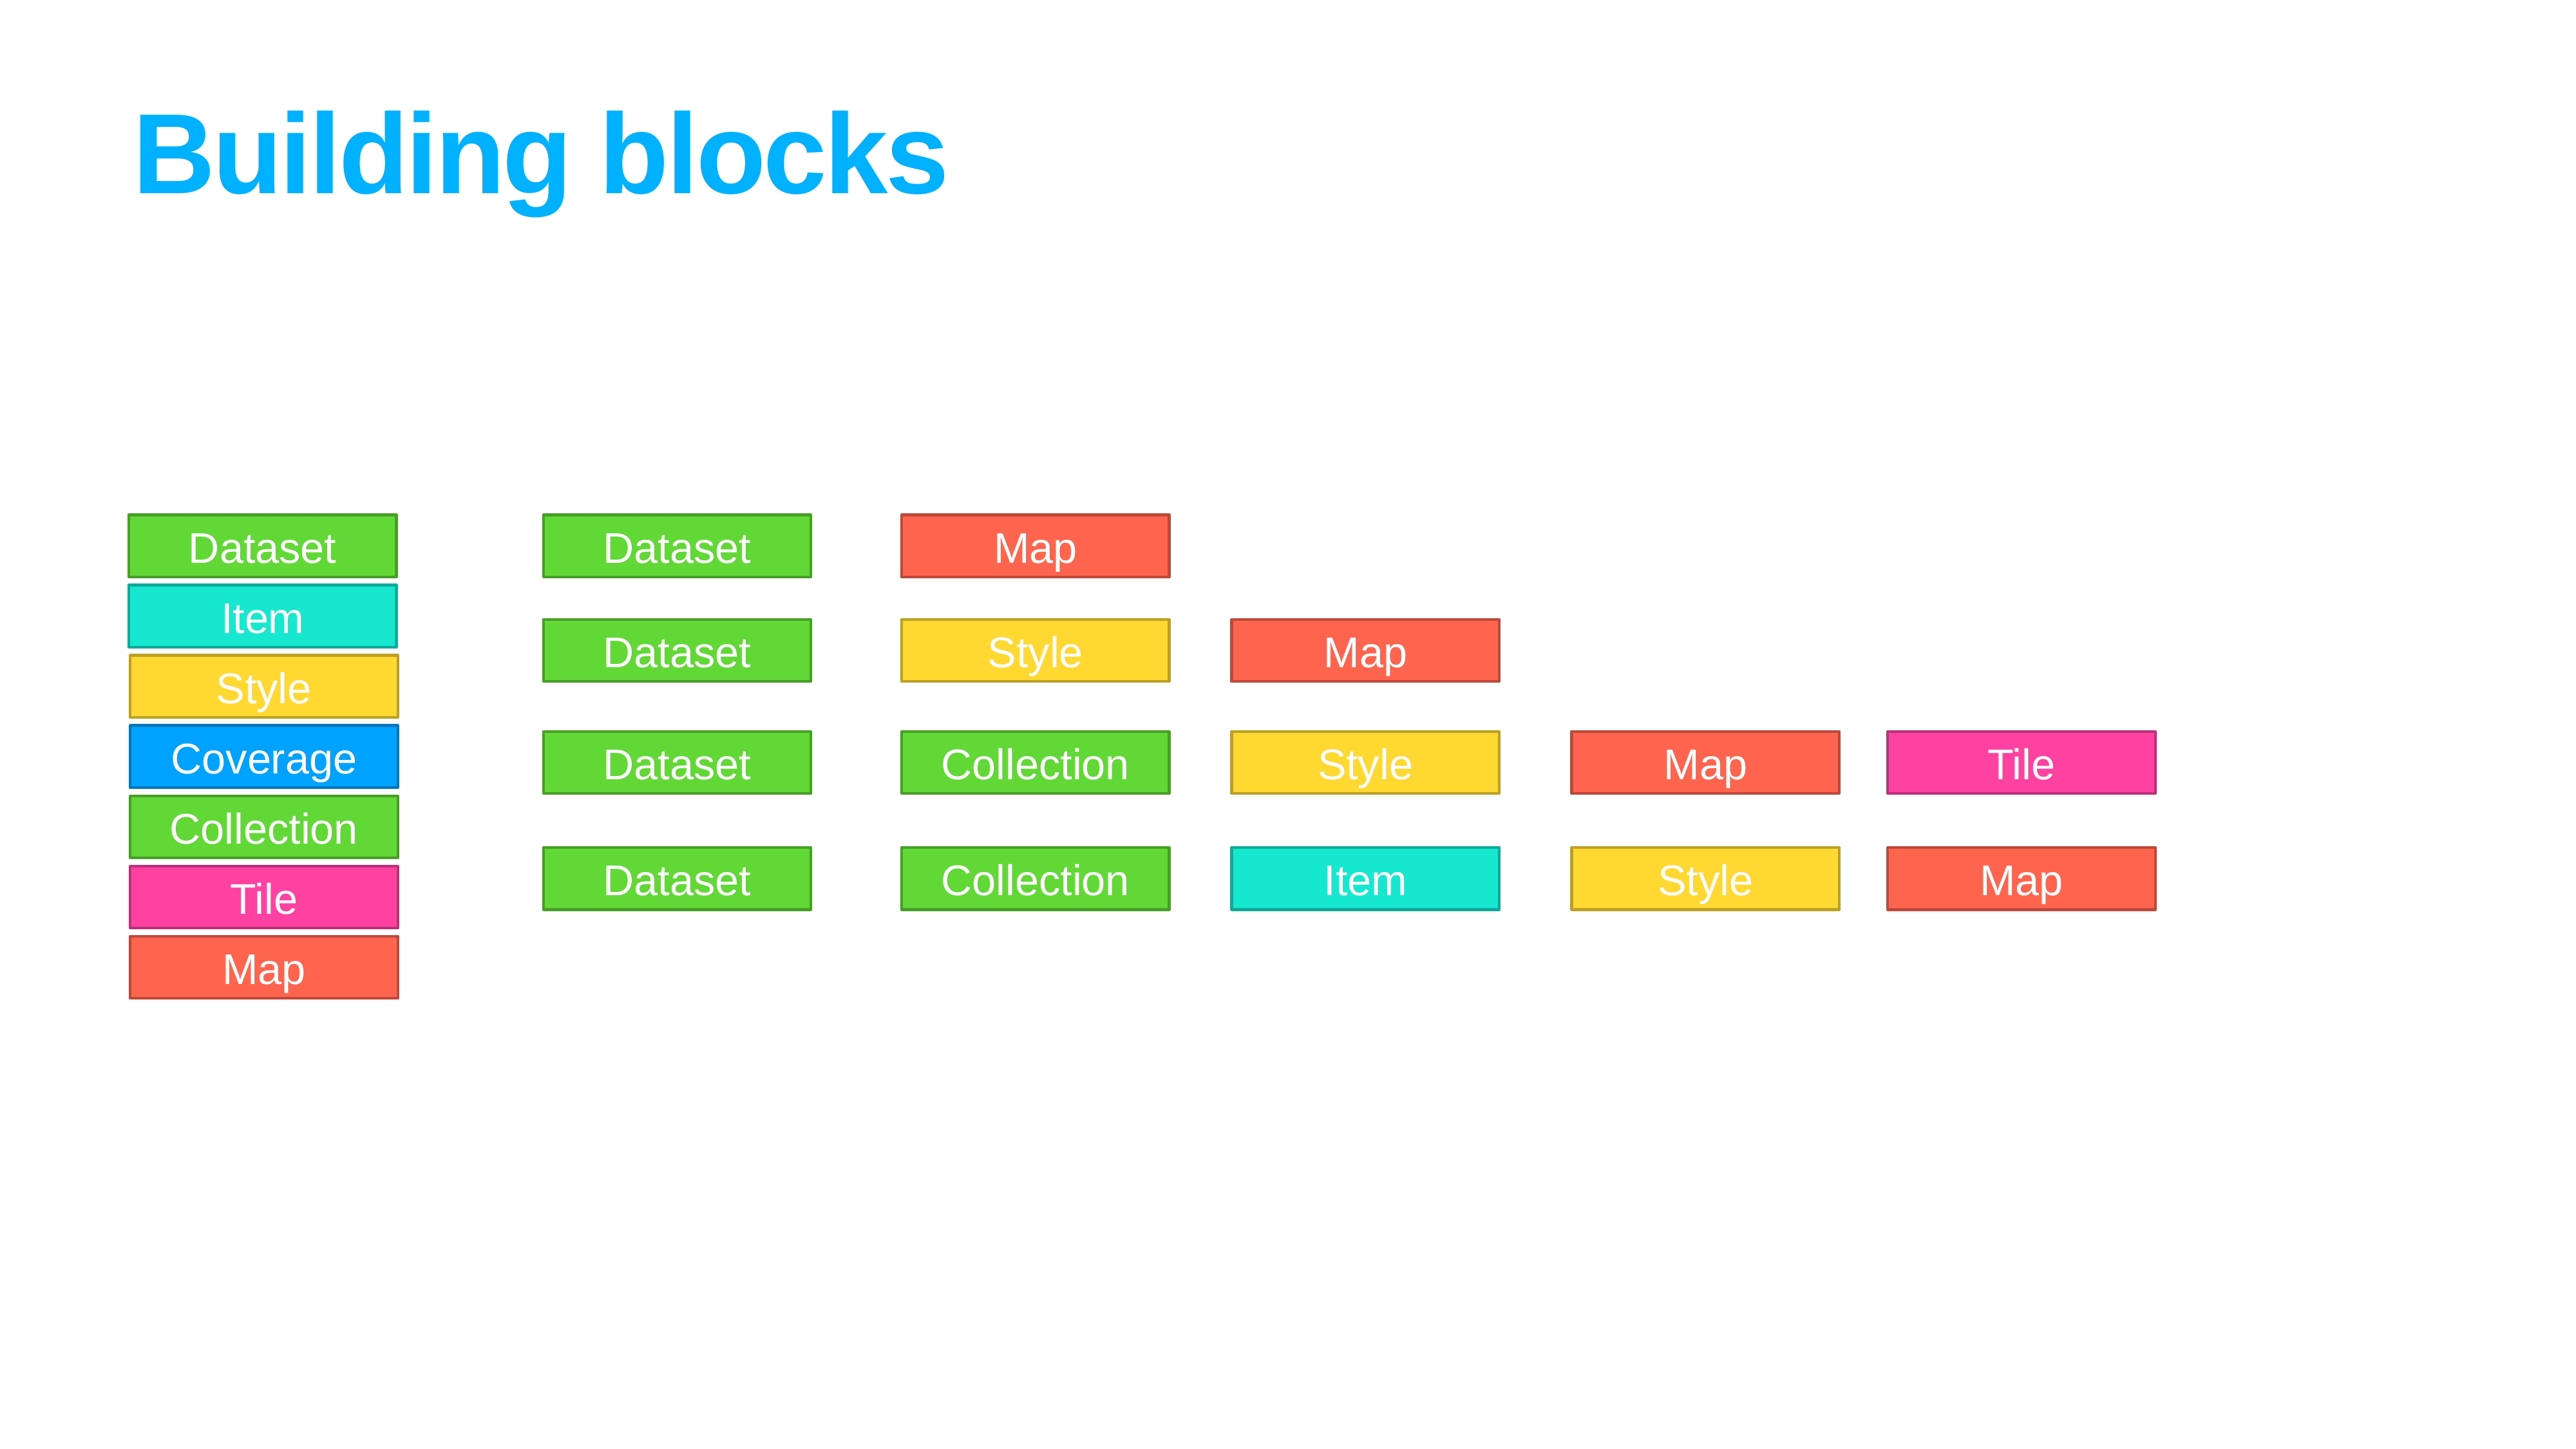

# Building blocks
Dataset
Dataset
Map
Item
Dataset
Style
Map
Style
Coverage
Dataset
Collection
Style
Map
Tile
Collection
Dataset
Collection
Item
Style
Map
Tile
Map